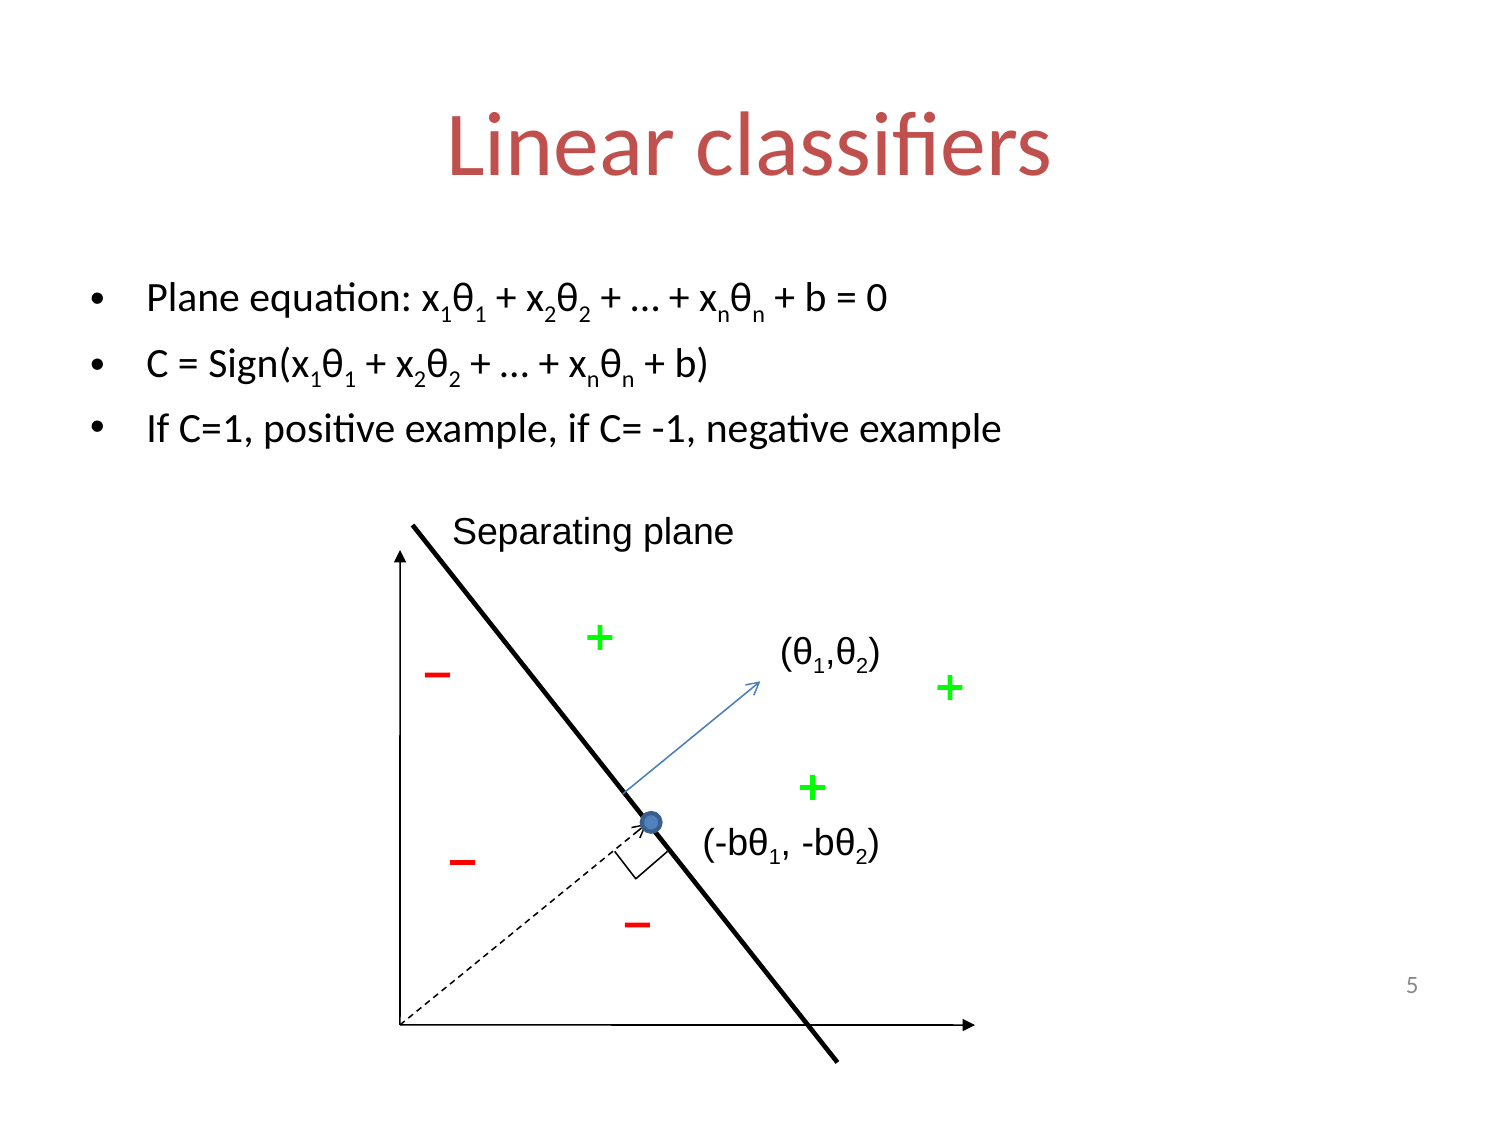

# Linear classifiers
Plane equation: x1θ1 + x2θ2 + … + xnθn + b = 0
C = Sign(x1θ1 + x2θ2 + … + xnθn + b)
If C=1, positive example, if C= -1, negative example

Separating plane

(θ1,θ2)

(-bθ1, -bθ2)

5